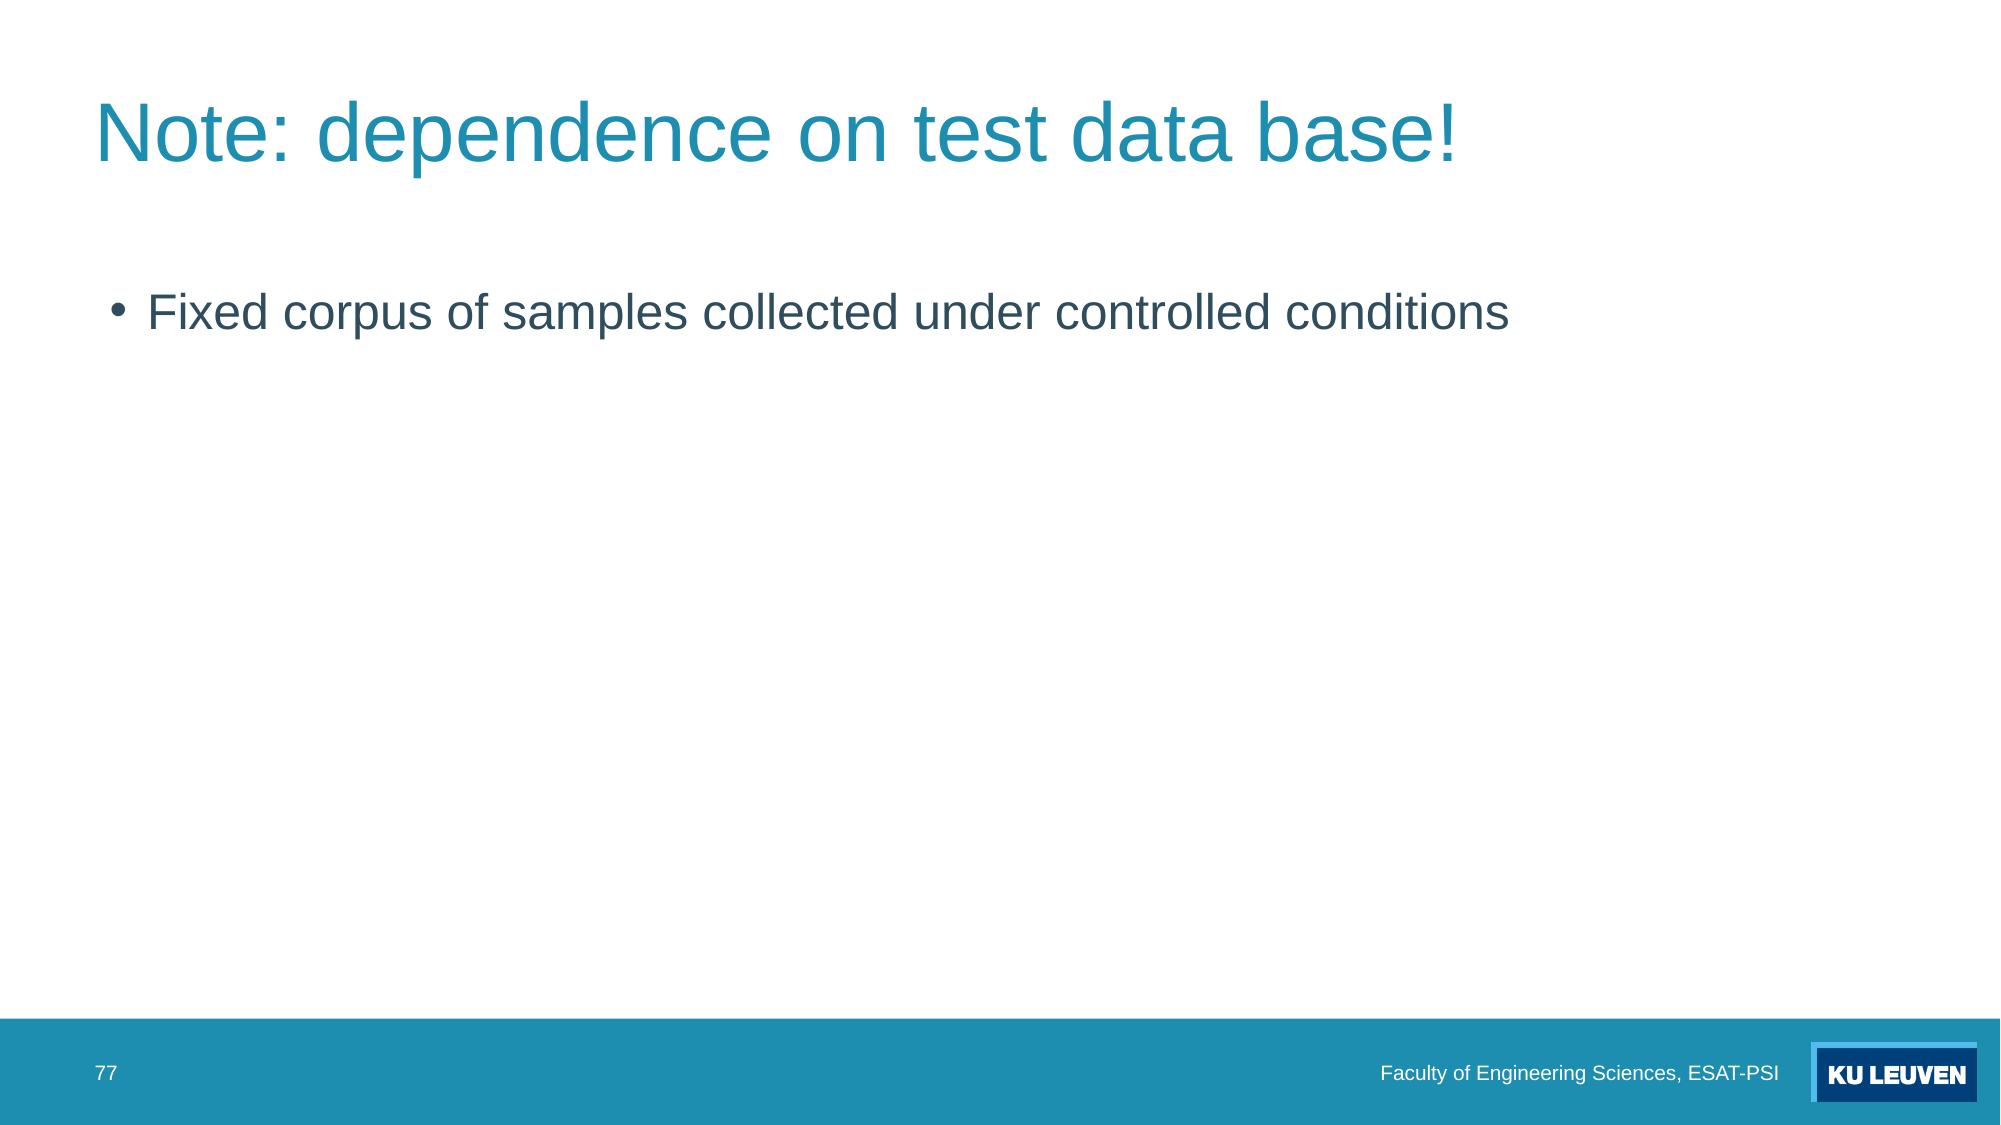

# Note: dependence on test data base!
Fixed corpus of samples collected under controlled conditions
77
Faculty of Engineering Sciences, ESAT-PSI